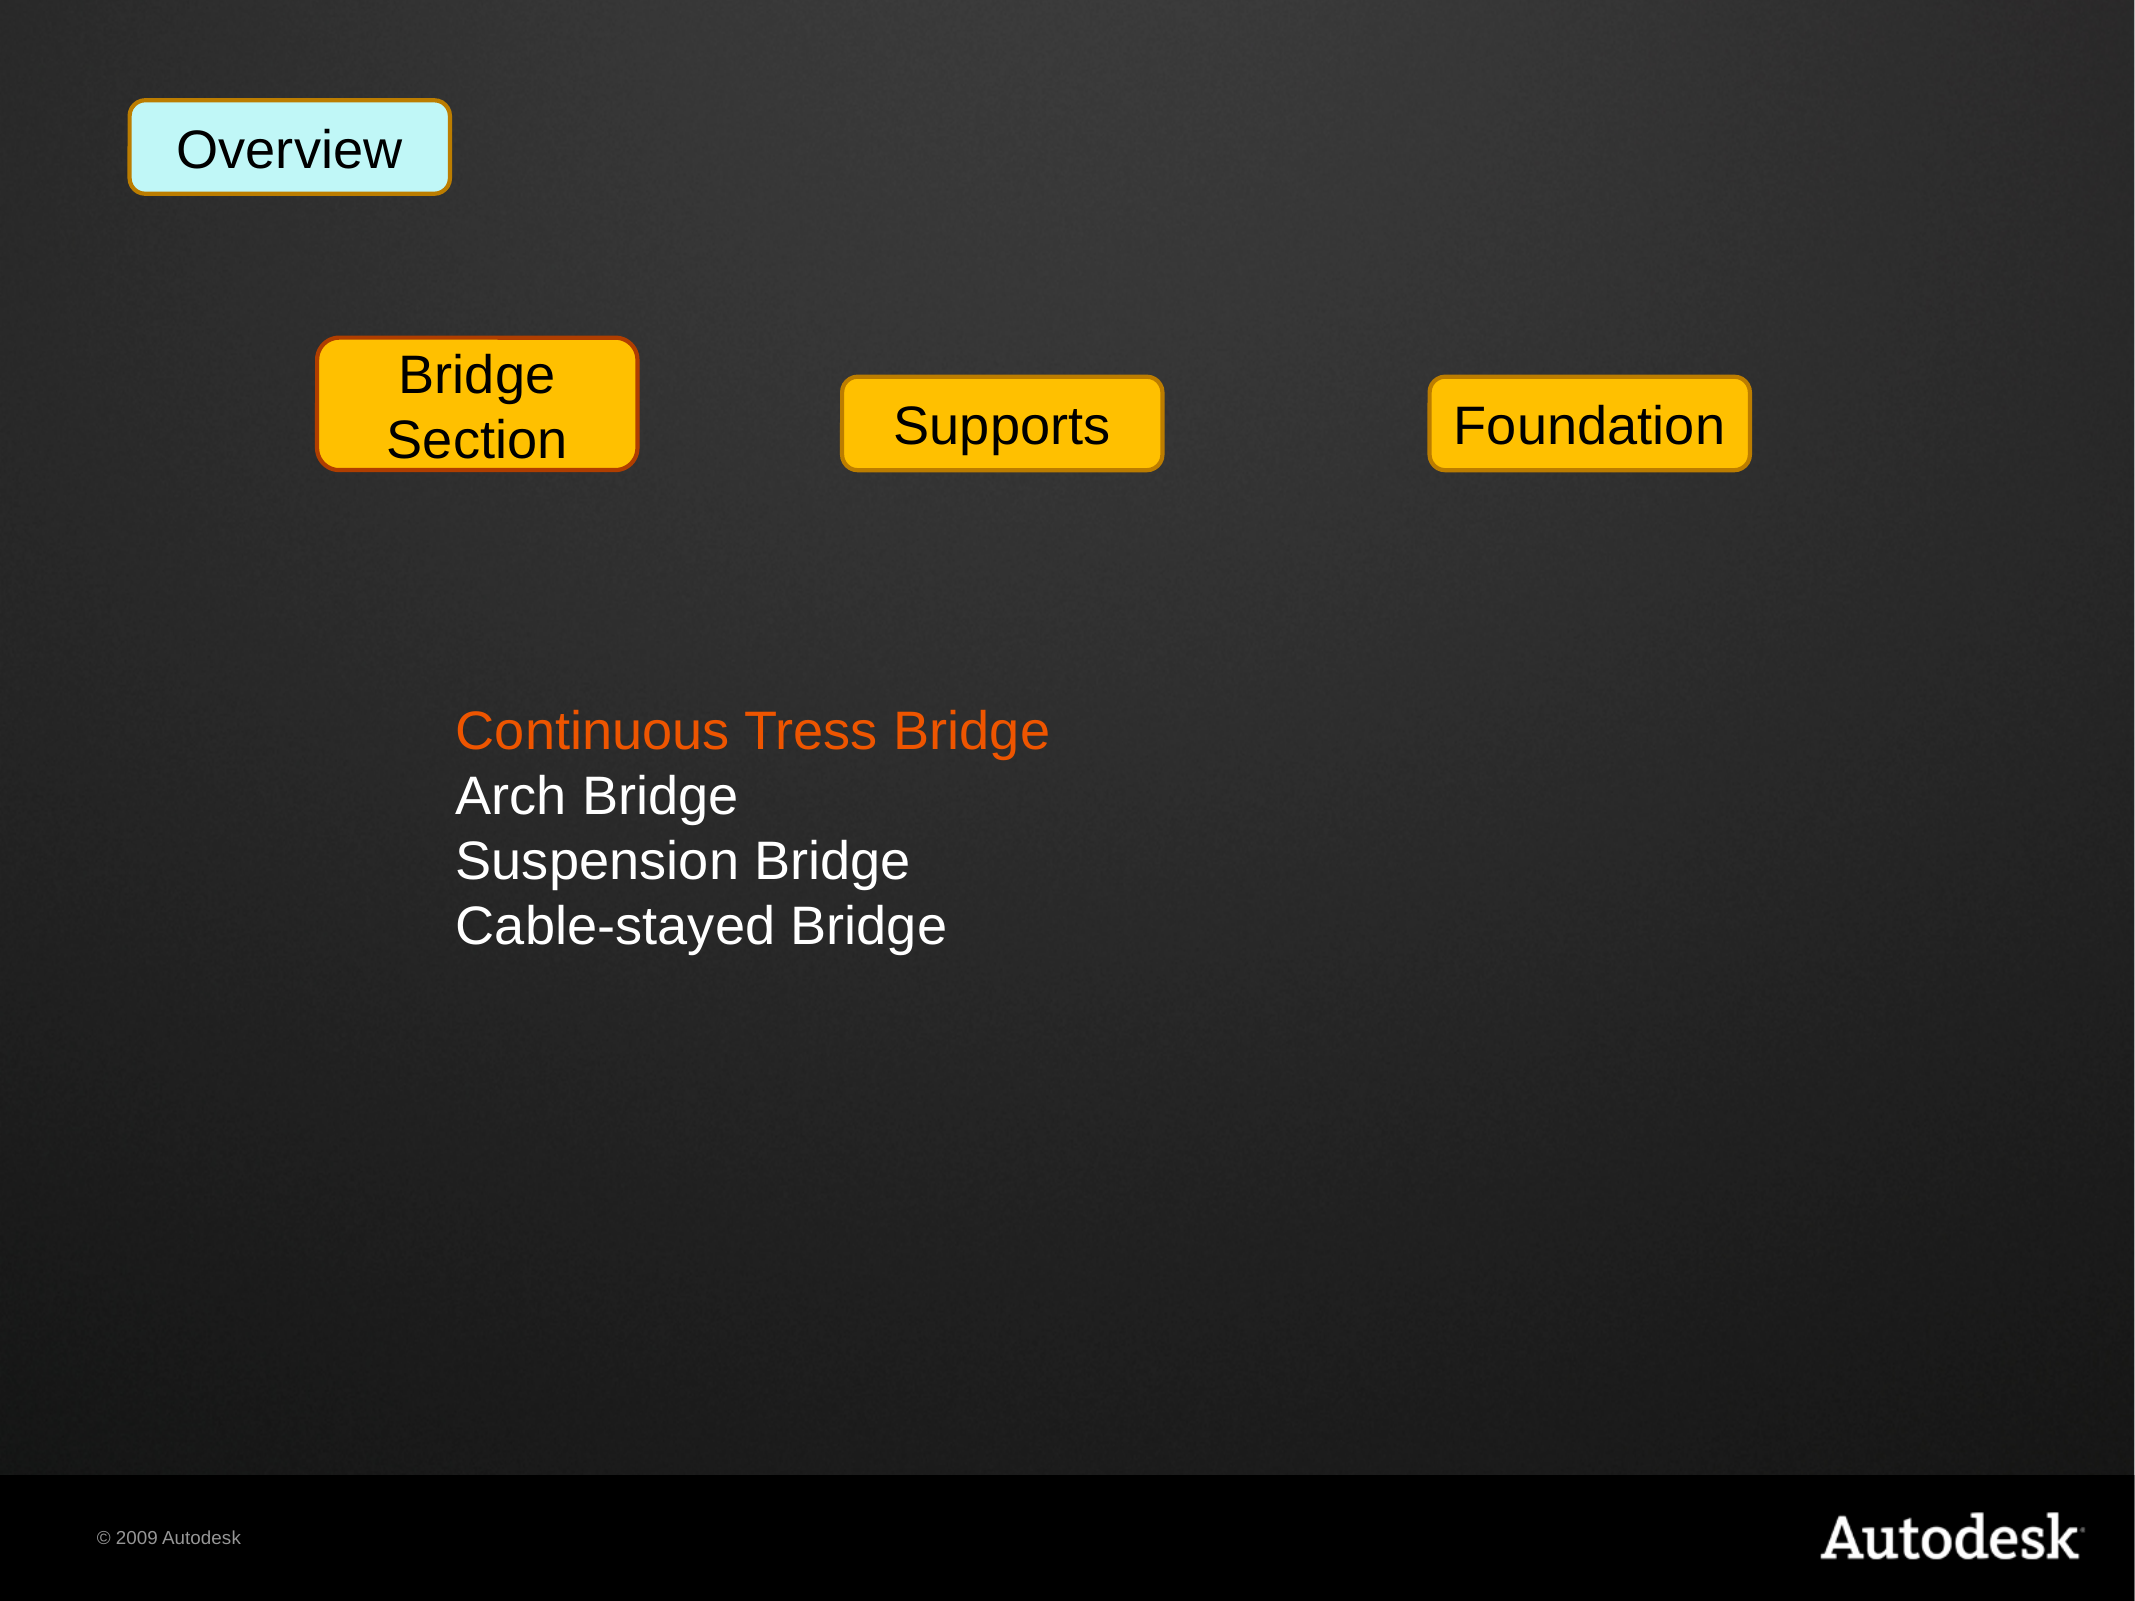

Overview
Bridge
Section
Supports
Foundation
Continuous Tress Bridge
Arch Bridge
Suspension Bridge
Cable-stayed Bridge